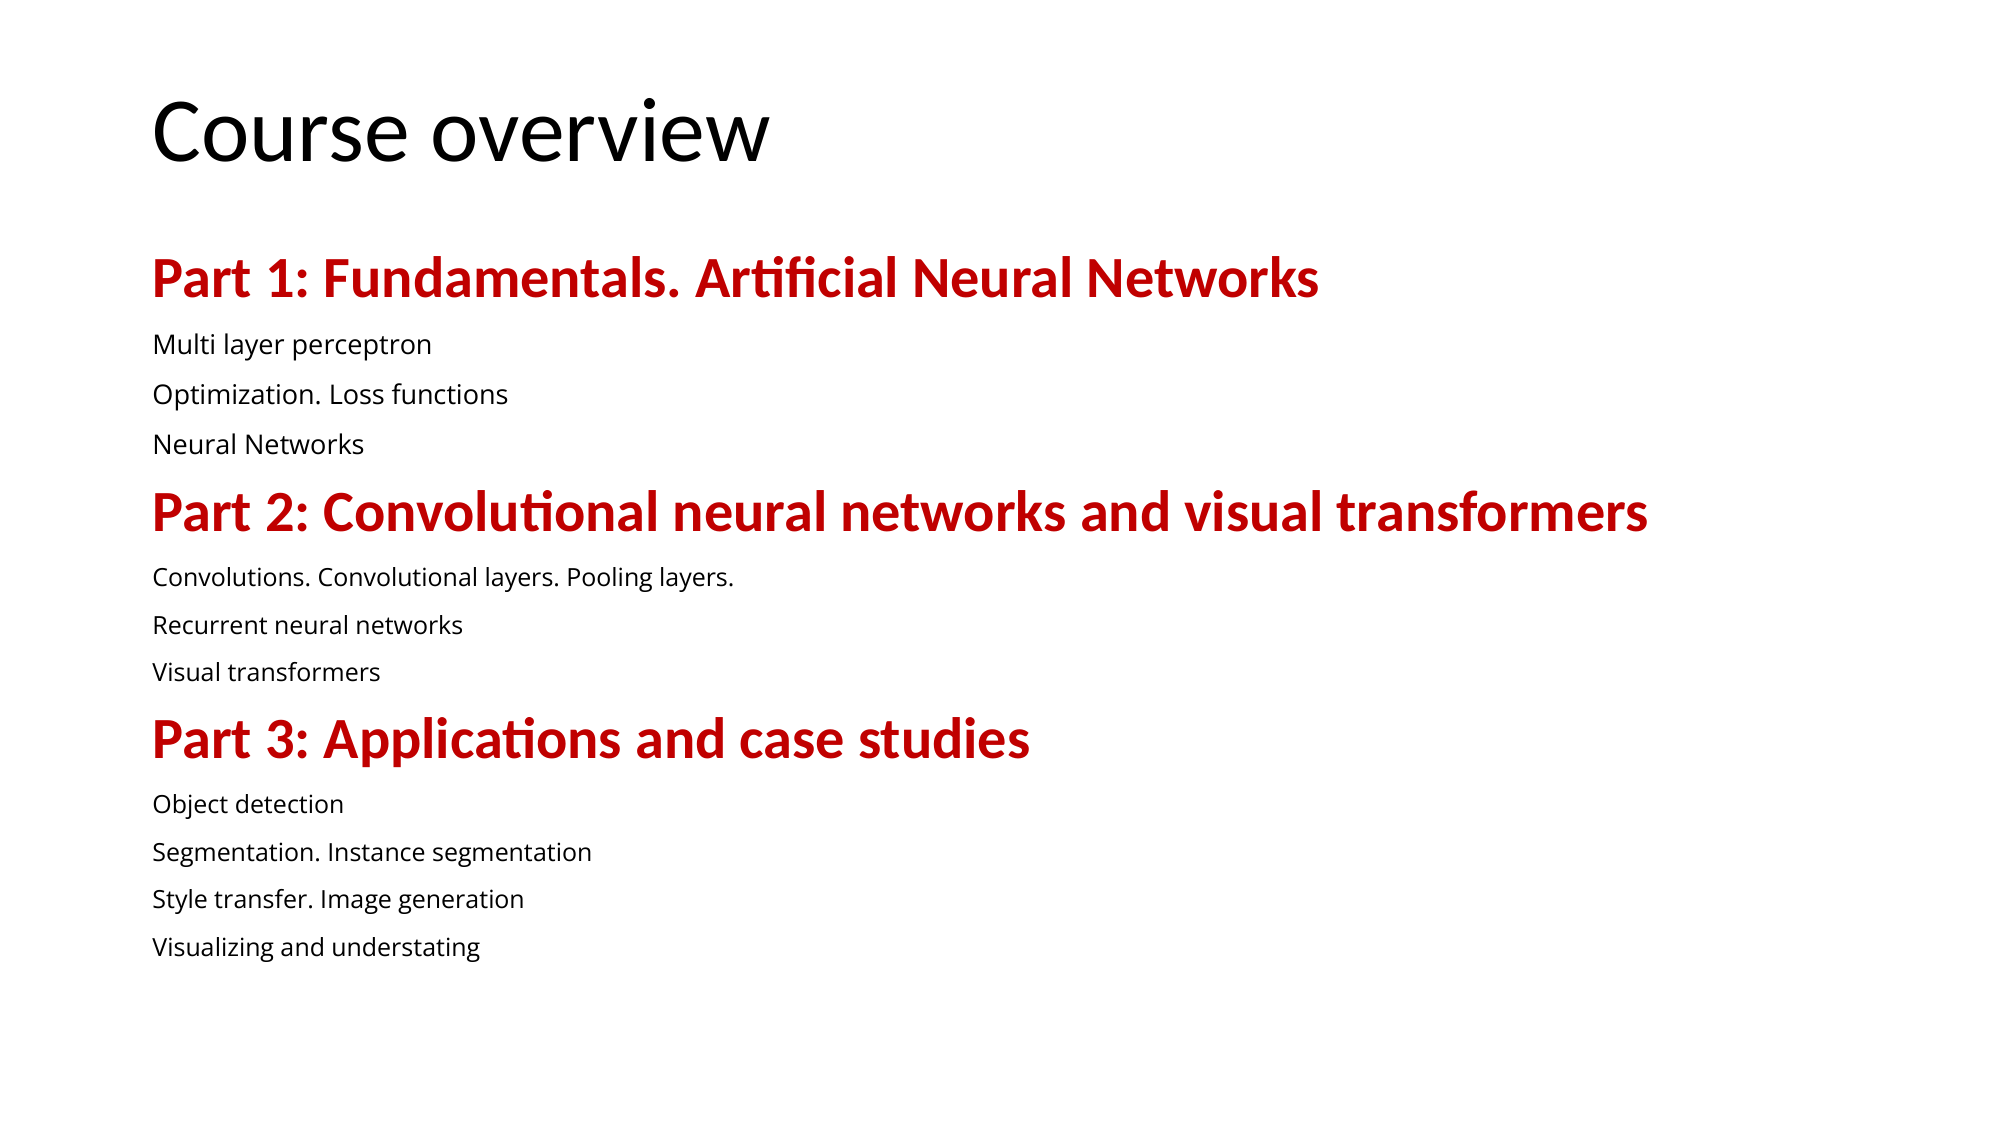

# Course overview
Part 1: Fundamentals. Artificial Neural Networks
Multi layer perceptron
Optimization. Loss functions
Neural Networks
Part 2: Convolutional neural networks and visual transformers
Convolutions. Convolutional layers. Pooling layers.
Recurrent neural networks
Visual transformers
Part 3: Applications and case studies
Object detection
Segmentation. Instance segmentation
Style transfer. Image generation
Visualizing and understating